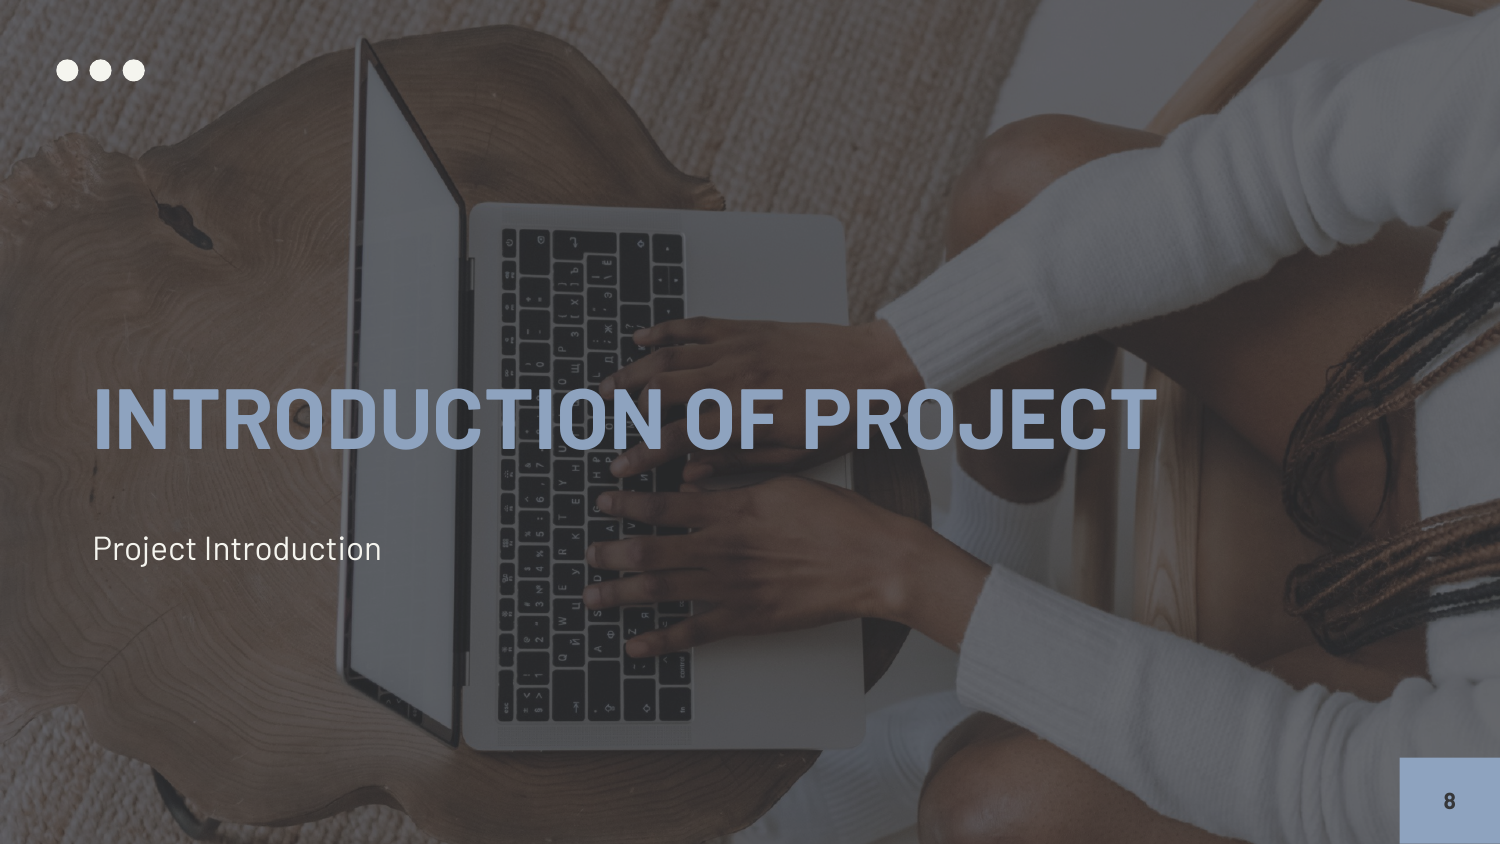

# INTRODUCTION OF PROJECT
Project Introduction
8